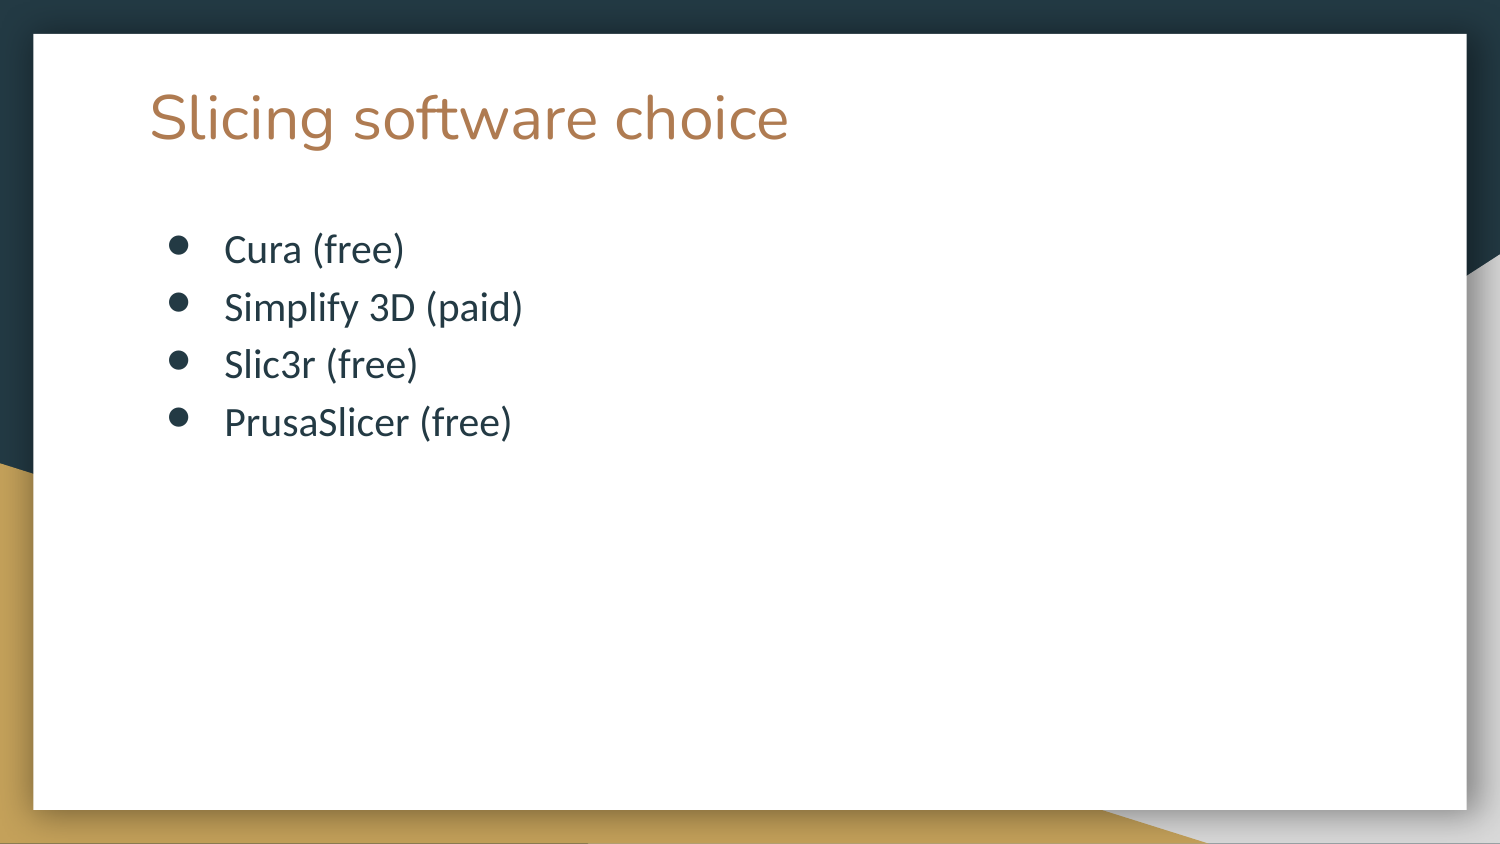

# Slicing software choice
Cura (free)
Simplify 3D (paid)
Slic3r (free)
PrusaSlicer (free)